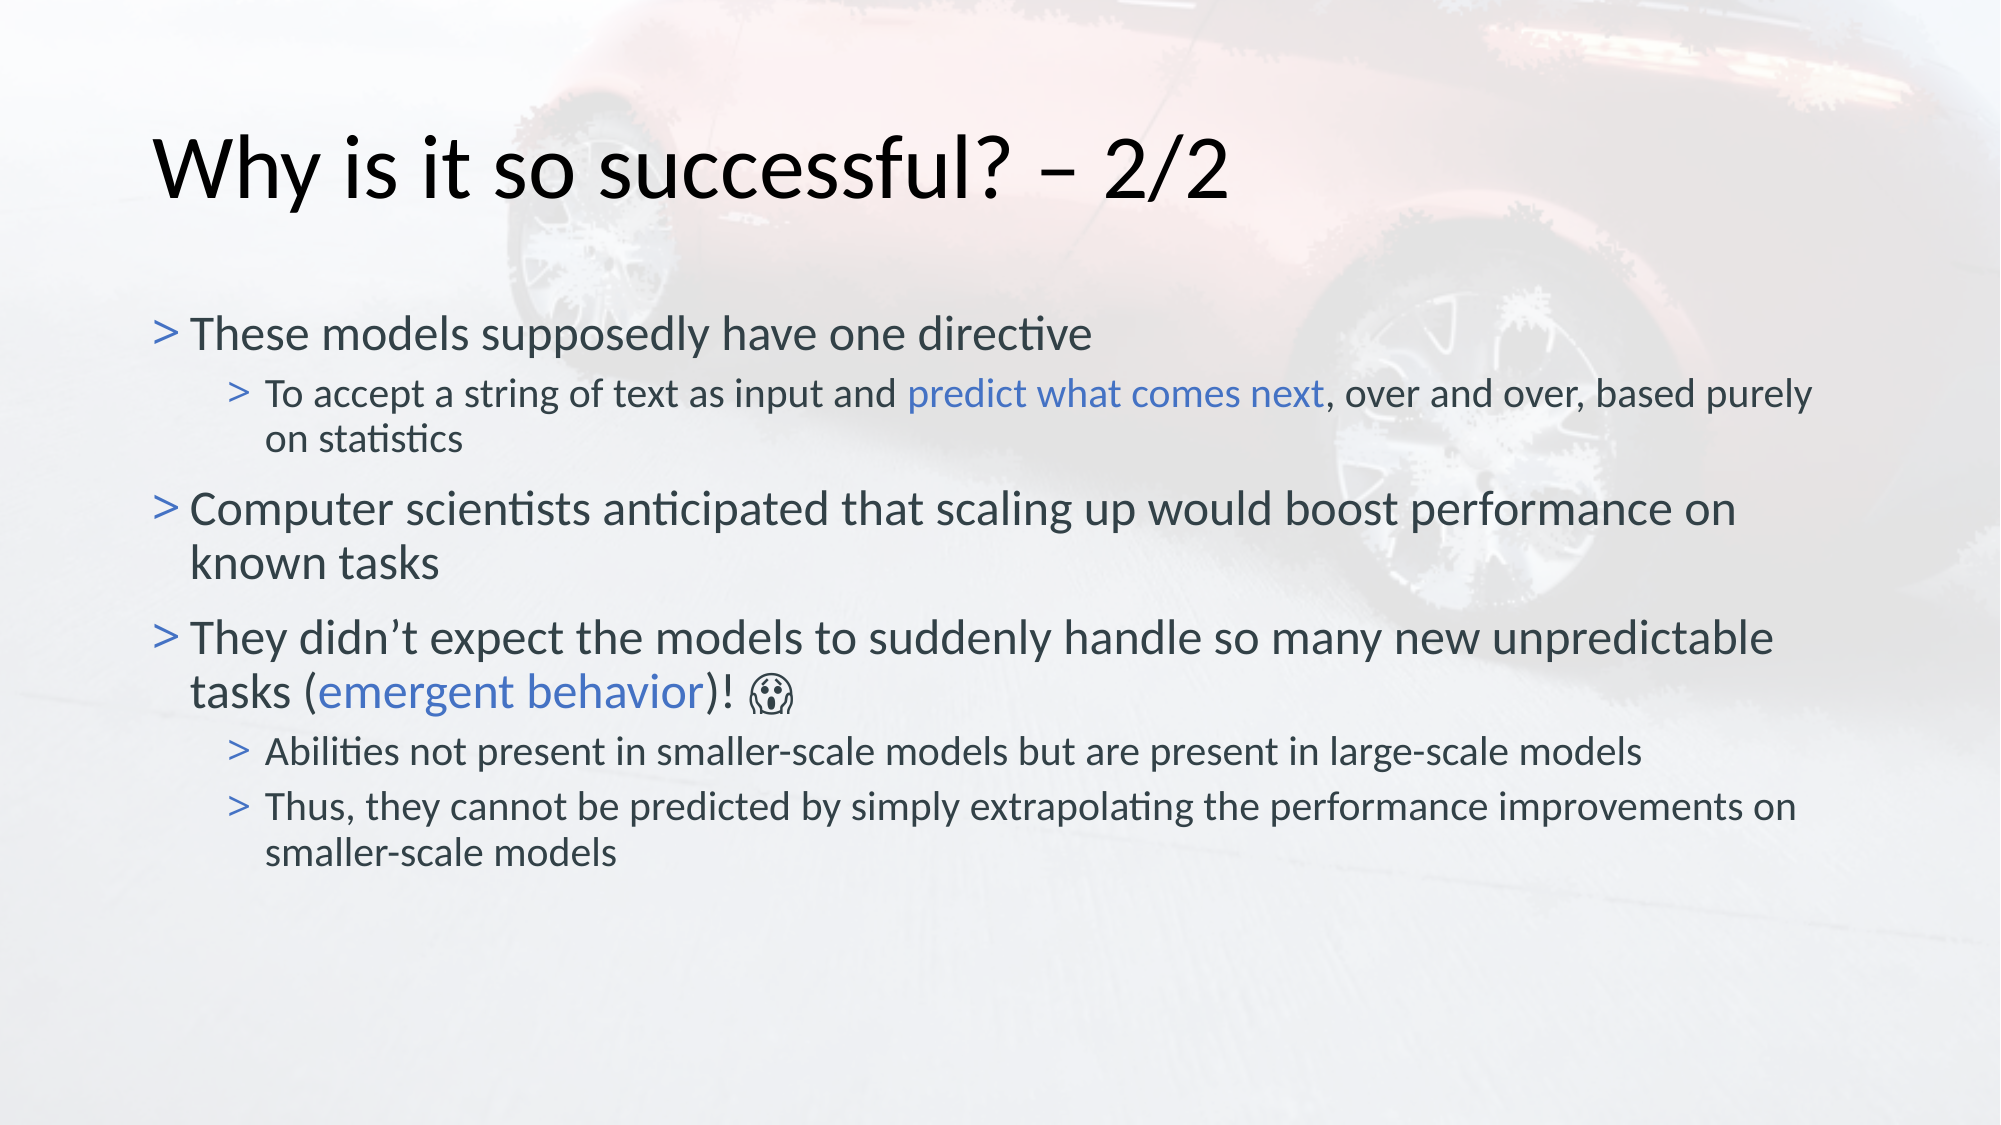

# Why is it so successful? – 2/2
These models supposedly have one directive
To accept a string of text as input and predict what comes next, over and over, based purely on statistics
Computer scientists anticipated that scaling up would boost performance on known tasks
They didn’t expect the models to suddenly handle so many new unpredictable tasks (emergent behavior)! 😱
Abilities not present in smaller-scale models but are present in large-scale models
Thus, they cannot be predicted by simply extrapolating the performance improvements on smaller-scale models